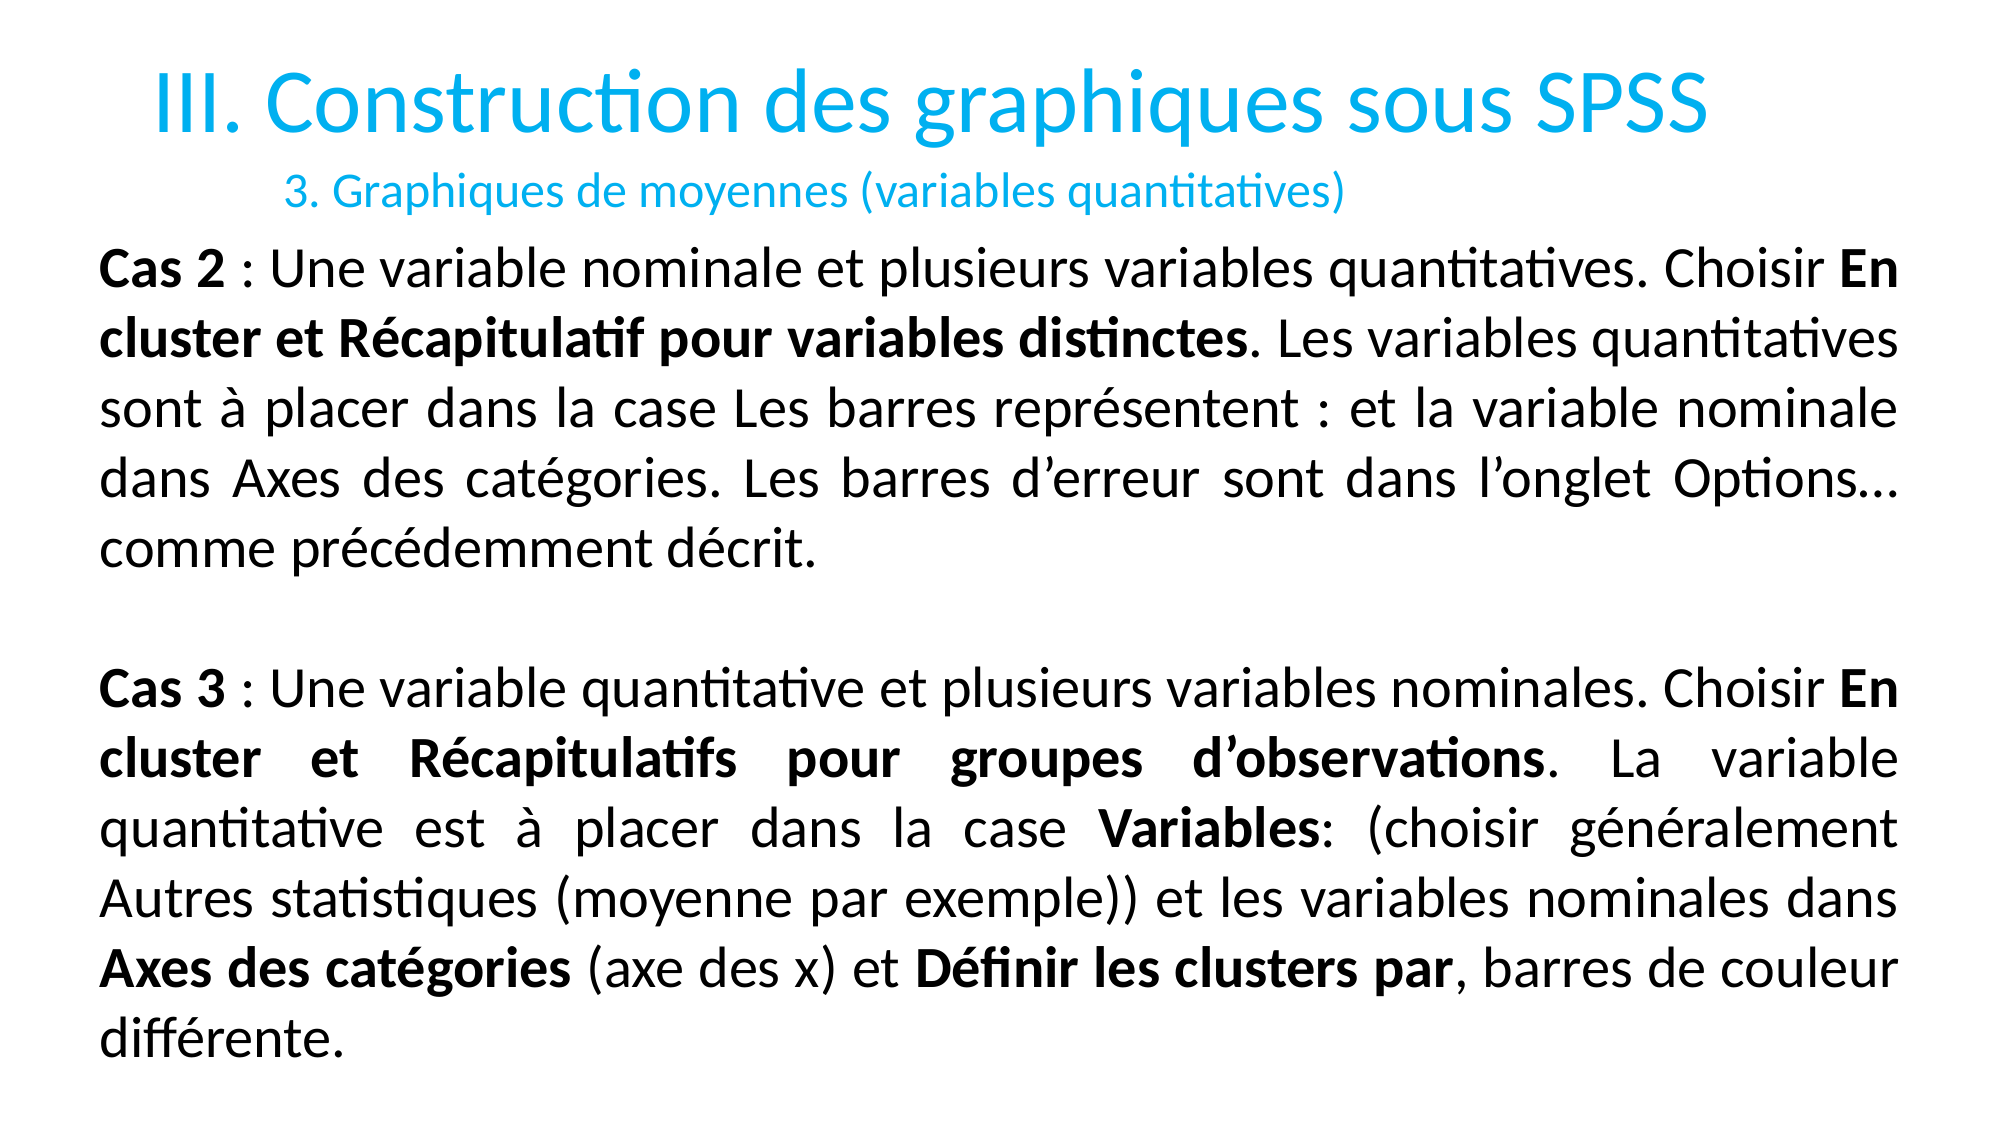

# III. Construction des graphiques sous SPSS
3. Graphiques de moyennes (variables quantitatives)
Cas 2 : Une variable nominale et plusieurs variables quantitatives. Choisir En cluster et Récapitulatif pour variables distinctes. Les variables quantitatives sont à placer dans la case Les barres représentent : et la variable nominale dans Axes des catégories. Les barres d’erreur sont dans l’onglet Options… comme précédemment décrit.

Cas 3 : Une variable quantitative et plusieurs variables nominales. Choisir En cluster et Récapitulatifs pour groupes d’observations. La variable quantitative est à placer dans la case Variables: (choisir généralement Autres statistiques (moyenne par exemple)) et les variables nominales dans Axes des catégories (axe des x) et Définir les clusters par, barres de couleur différente.